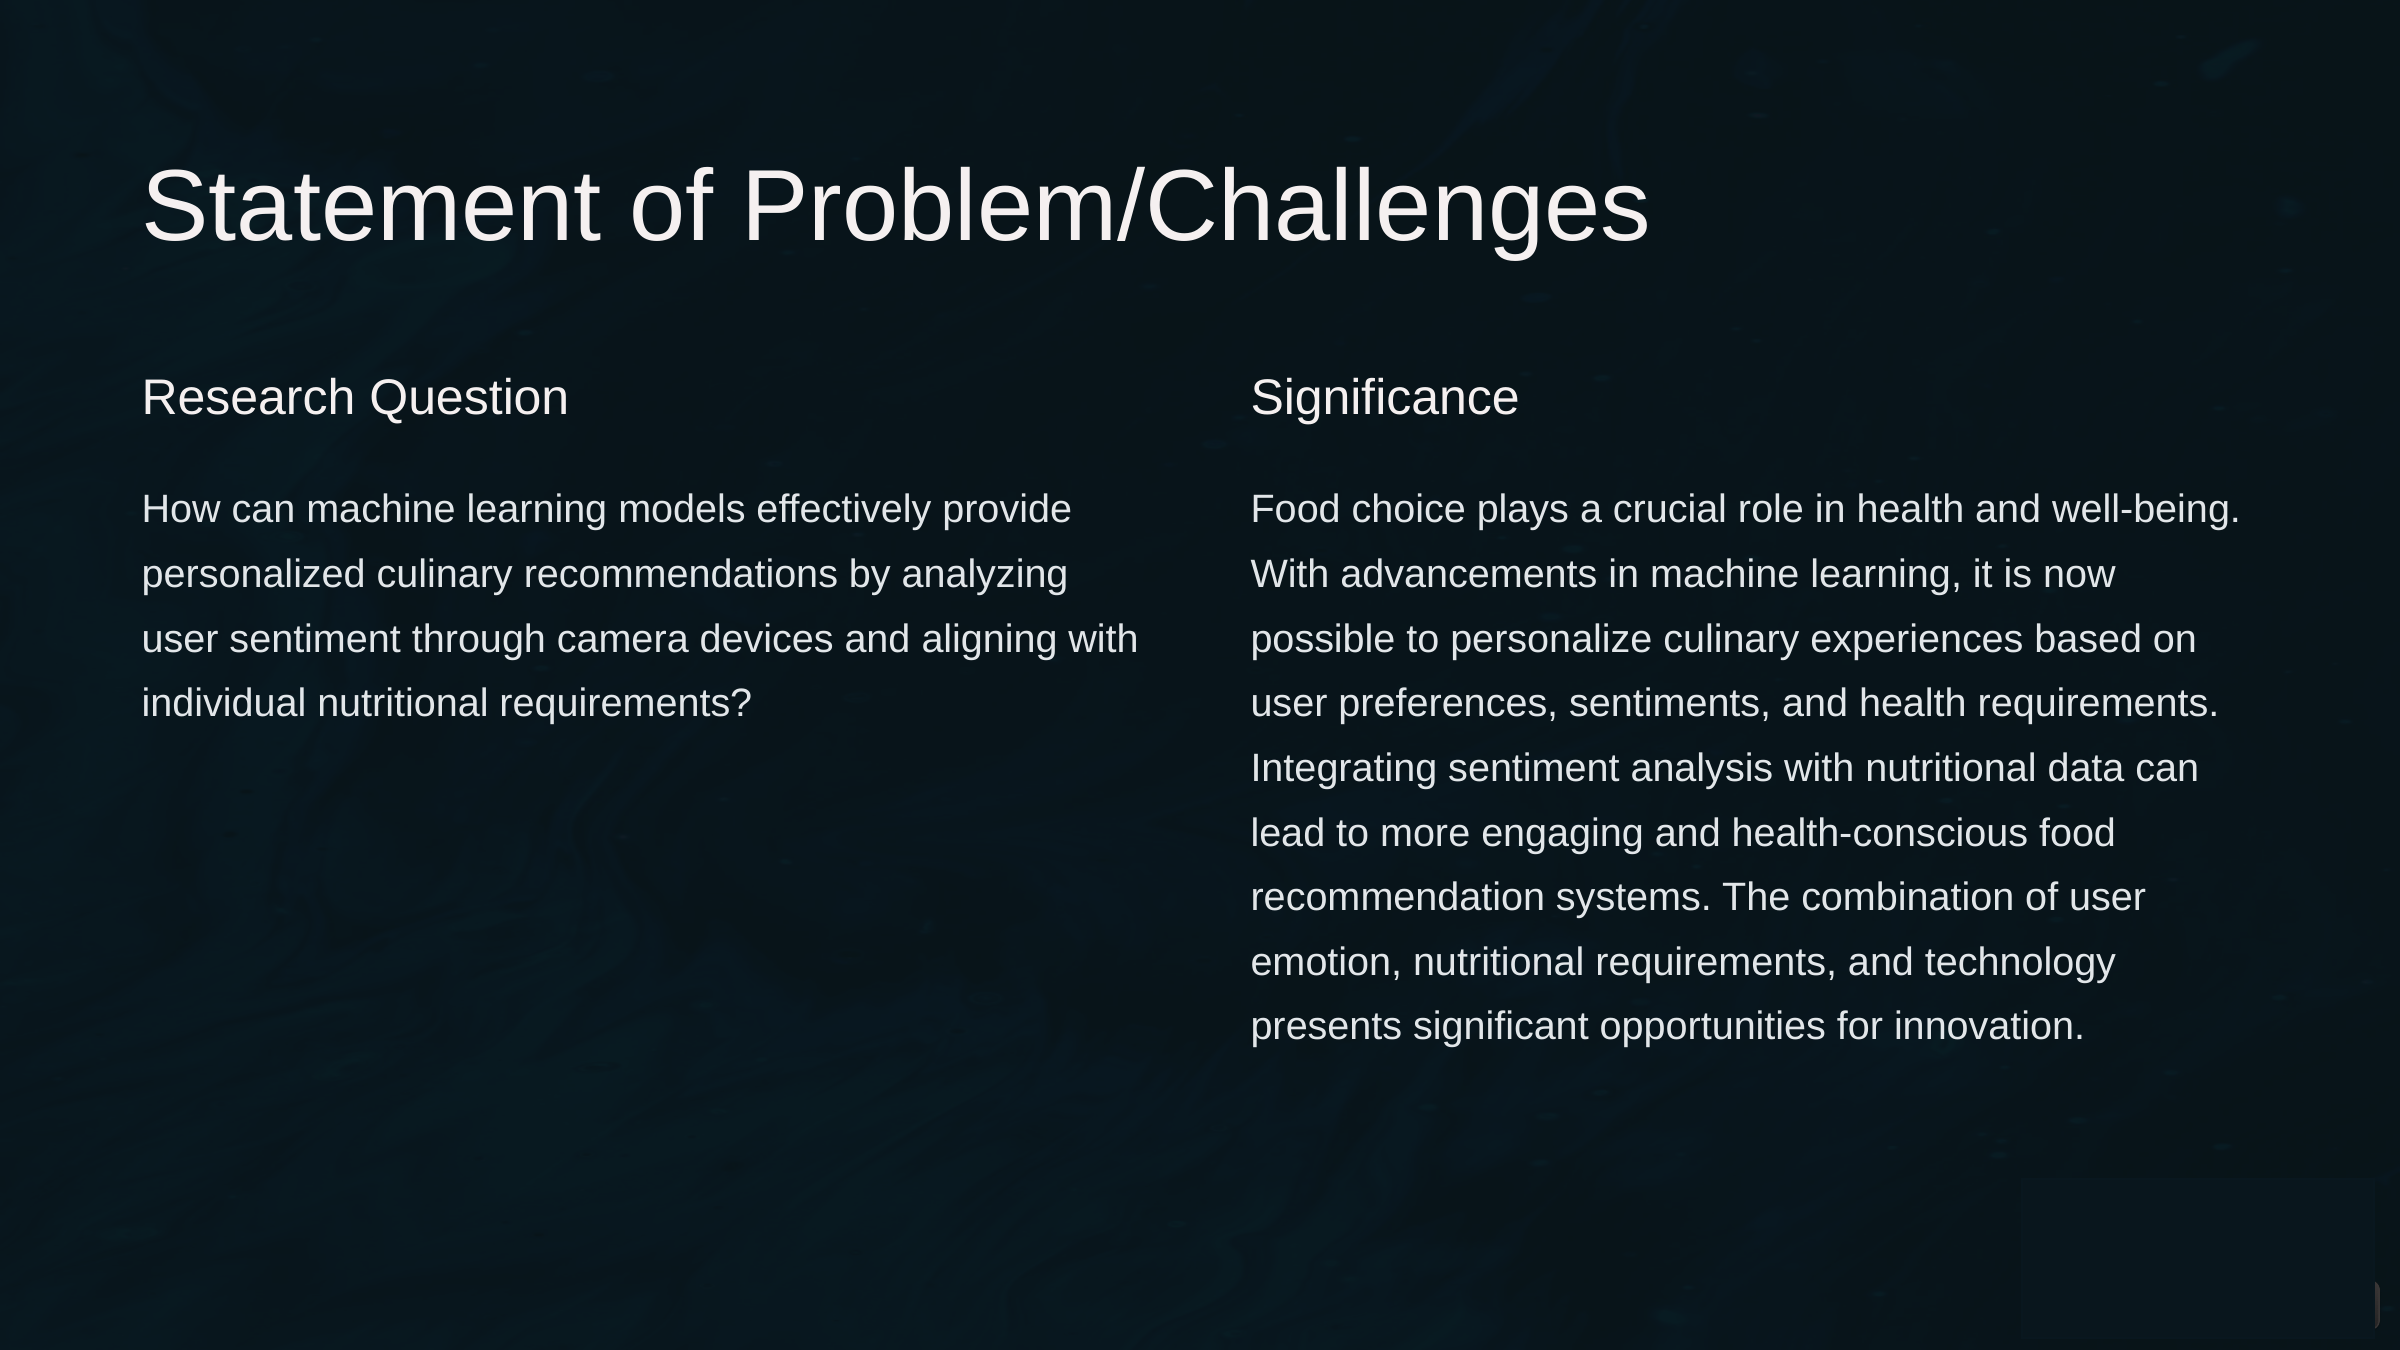

Statement of Problem/Challenges
Research Question
Significance
How can machine learning models effectively provide personalized culinary recommendations by analyzing user sentiment through camera devices and aligning with individual nutritional requirements?
Food choice plays a crucial role in health and well-being. With advancements in machine learning, it is now possible to personalize culinary experiences based on user preferences, sentiments, and health requirements. Integrating sentiment analysis with nutritional data can lead to more engaging and health-conscious food recommendation systems. The combination of user emotion, nutritional requirements, and technology presents significant opportunities for innovation.